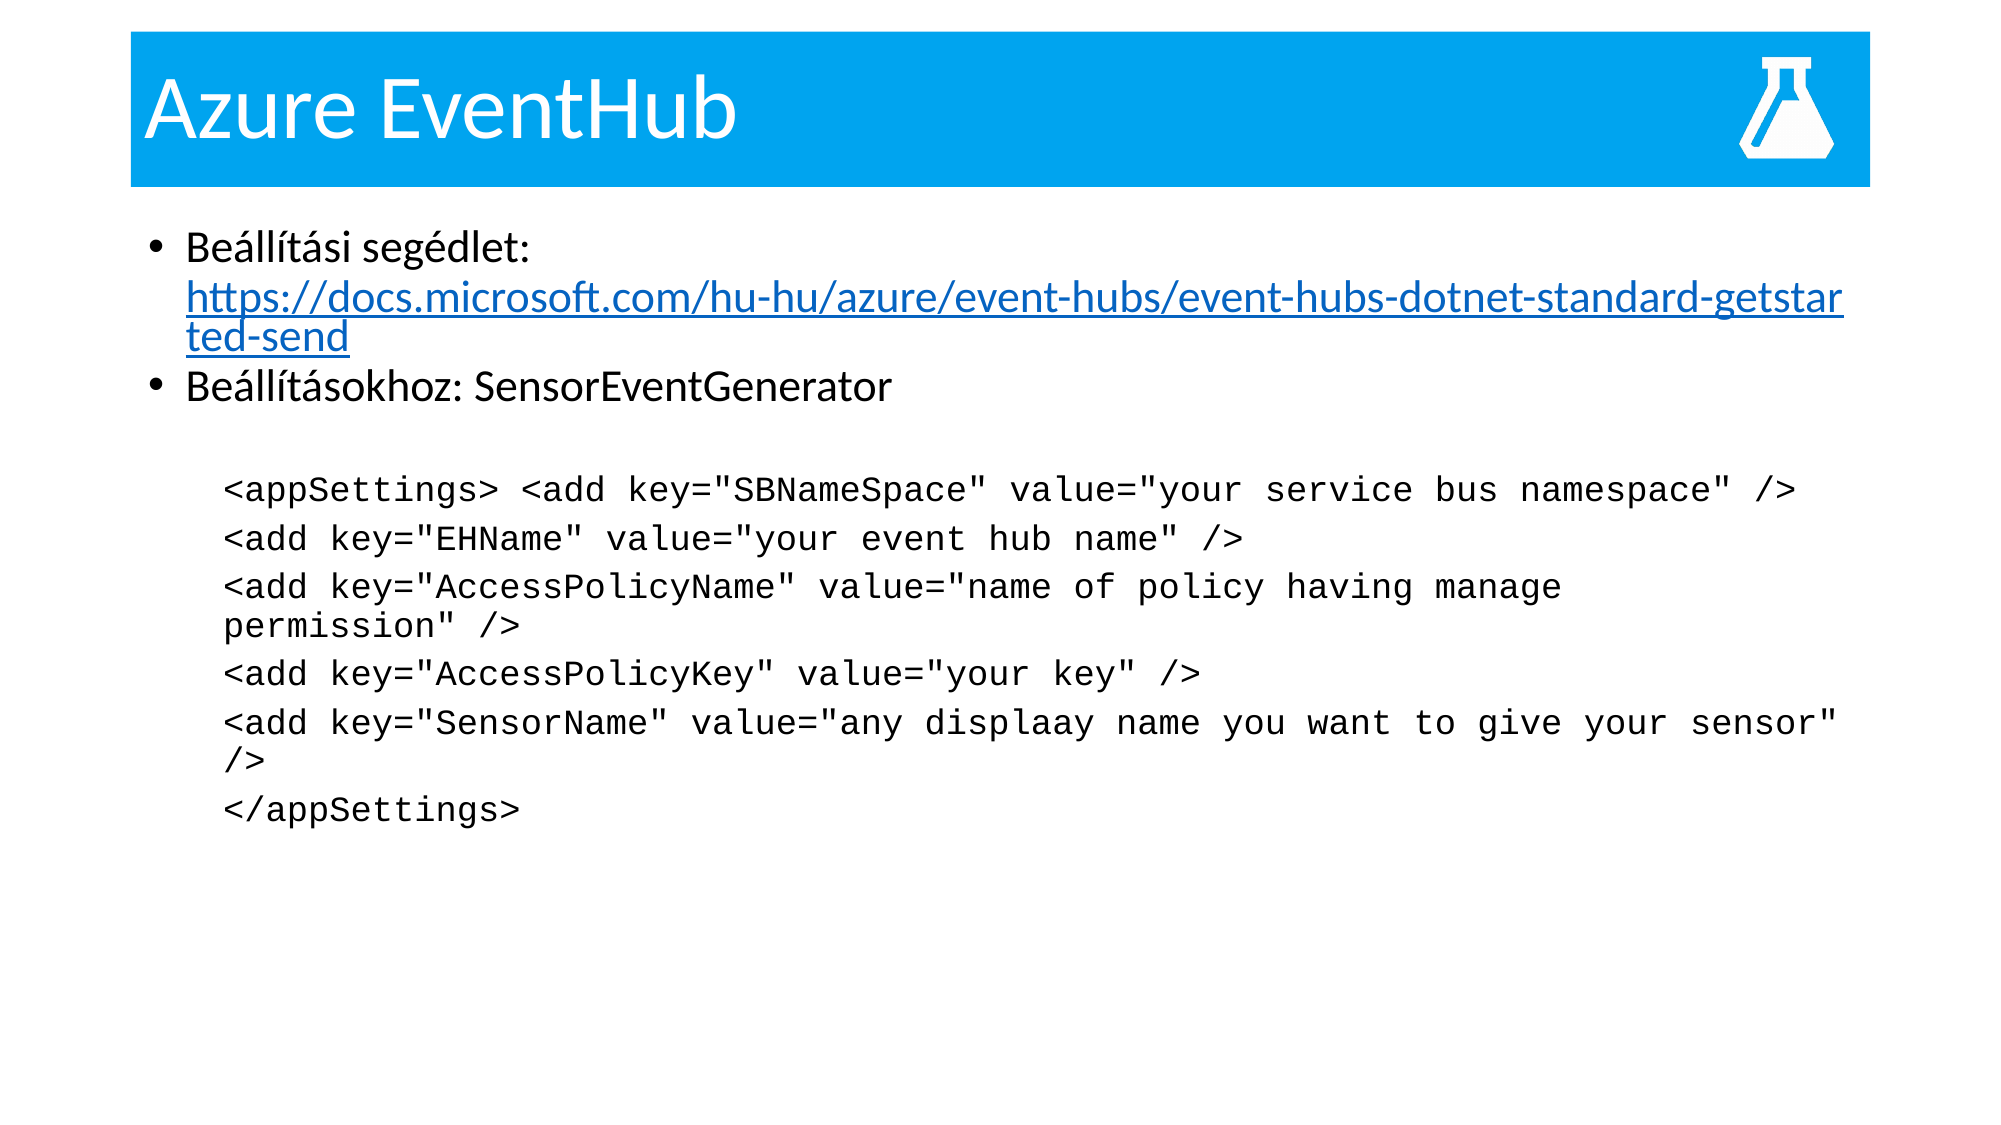

# Azure EventHub
Beállítási segédlet: https://docs.microsoft.com/hu-hu/azure/event-hubs/event-hubs-dotnet-standard-getstarted-send
Beállításokhoz: SensorEventGenerator

<appSettings> <add key="SBNameSpace" value="your service bus namespace" />
<add key="EHName" value="your event hub name" />
<add key="AccessPolicyName" value="name of policy having manage permission" />
<add key="AccessPolicyKey" value="your key" />
<add key="SensorName" value="any displaay name you want to give your sensor" />
</appSettings>